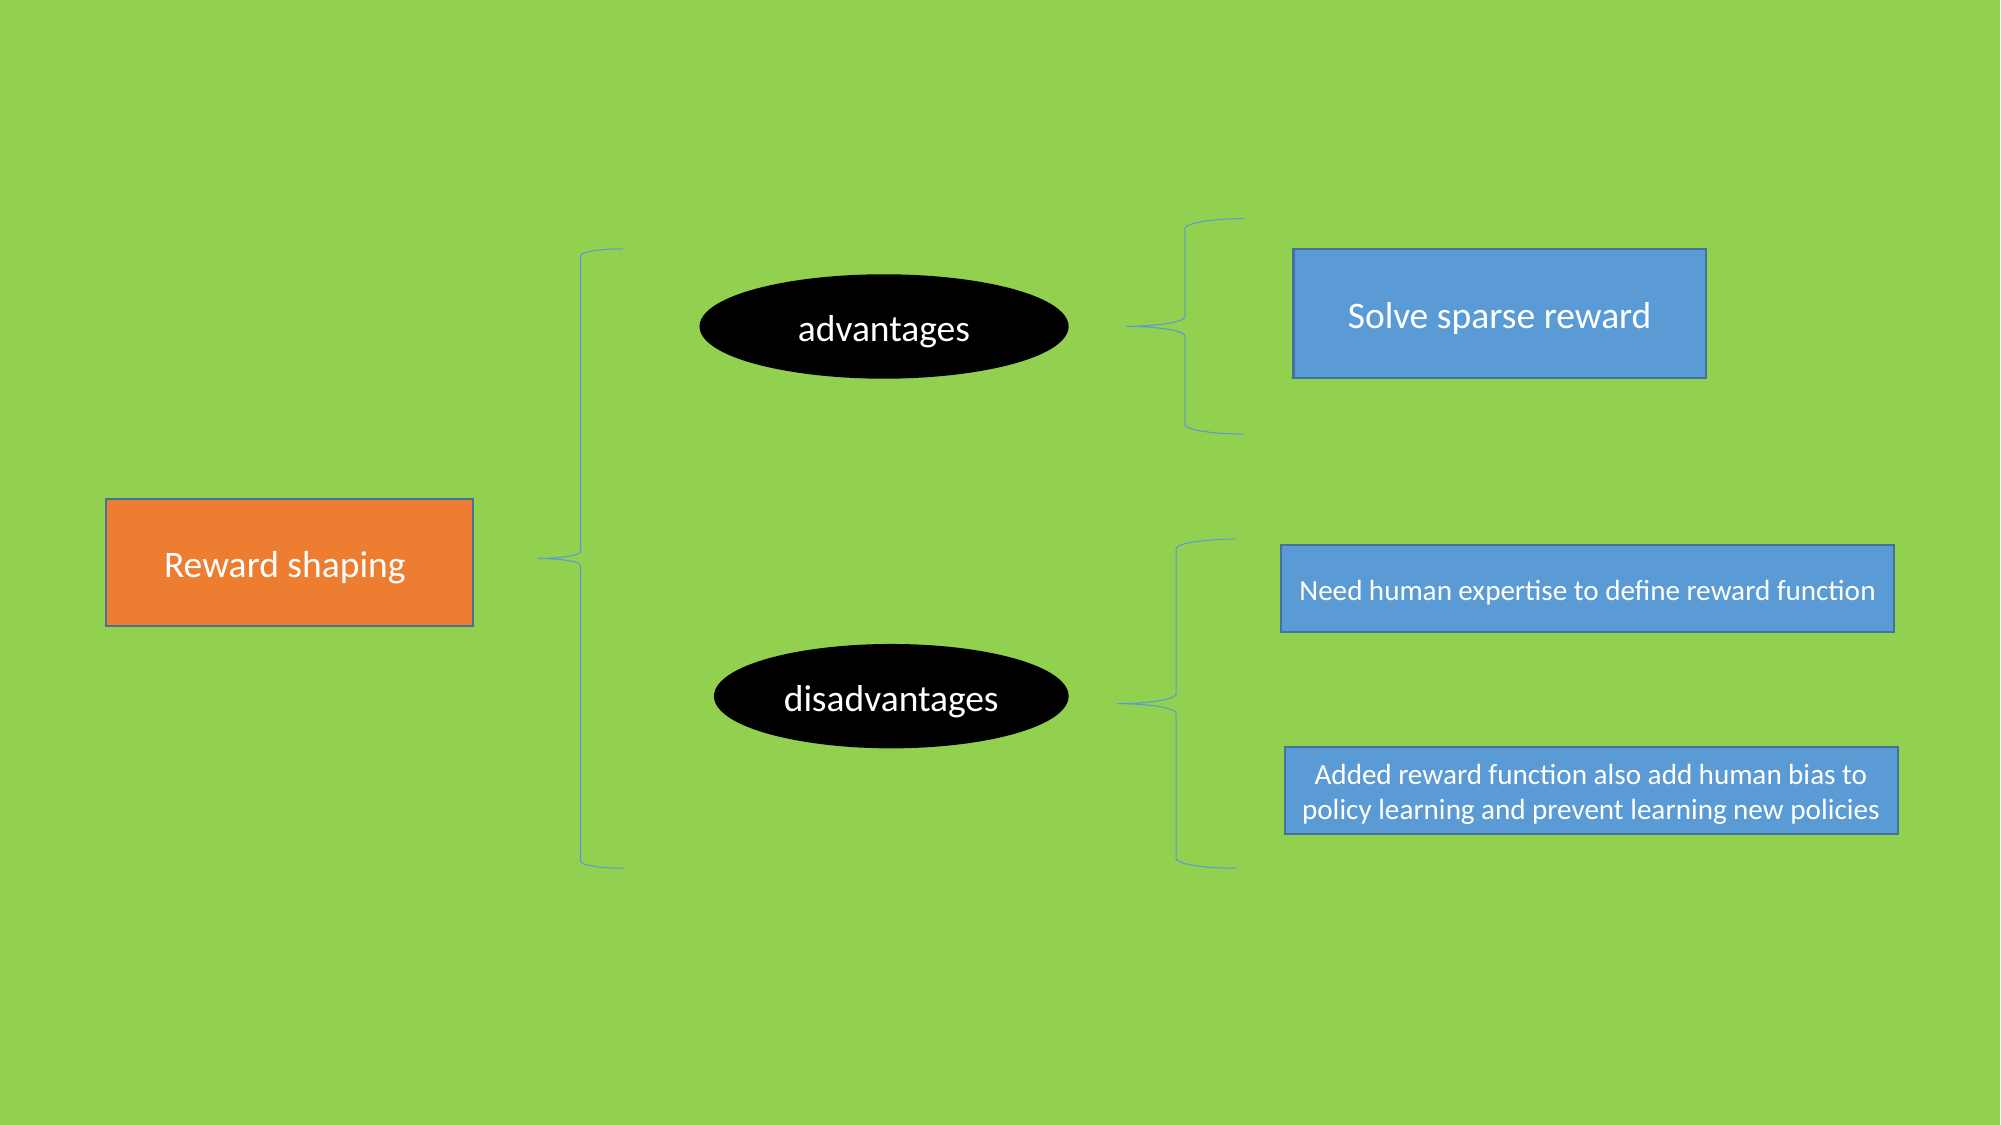

Solve sparse reward
advantages
Reward shaping

Need human expertise to define reward function
disadvantages
Added reward function also add human bias to policy learning and prevent learning new policies